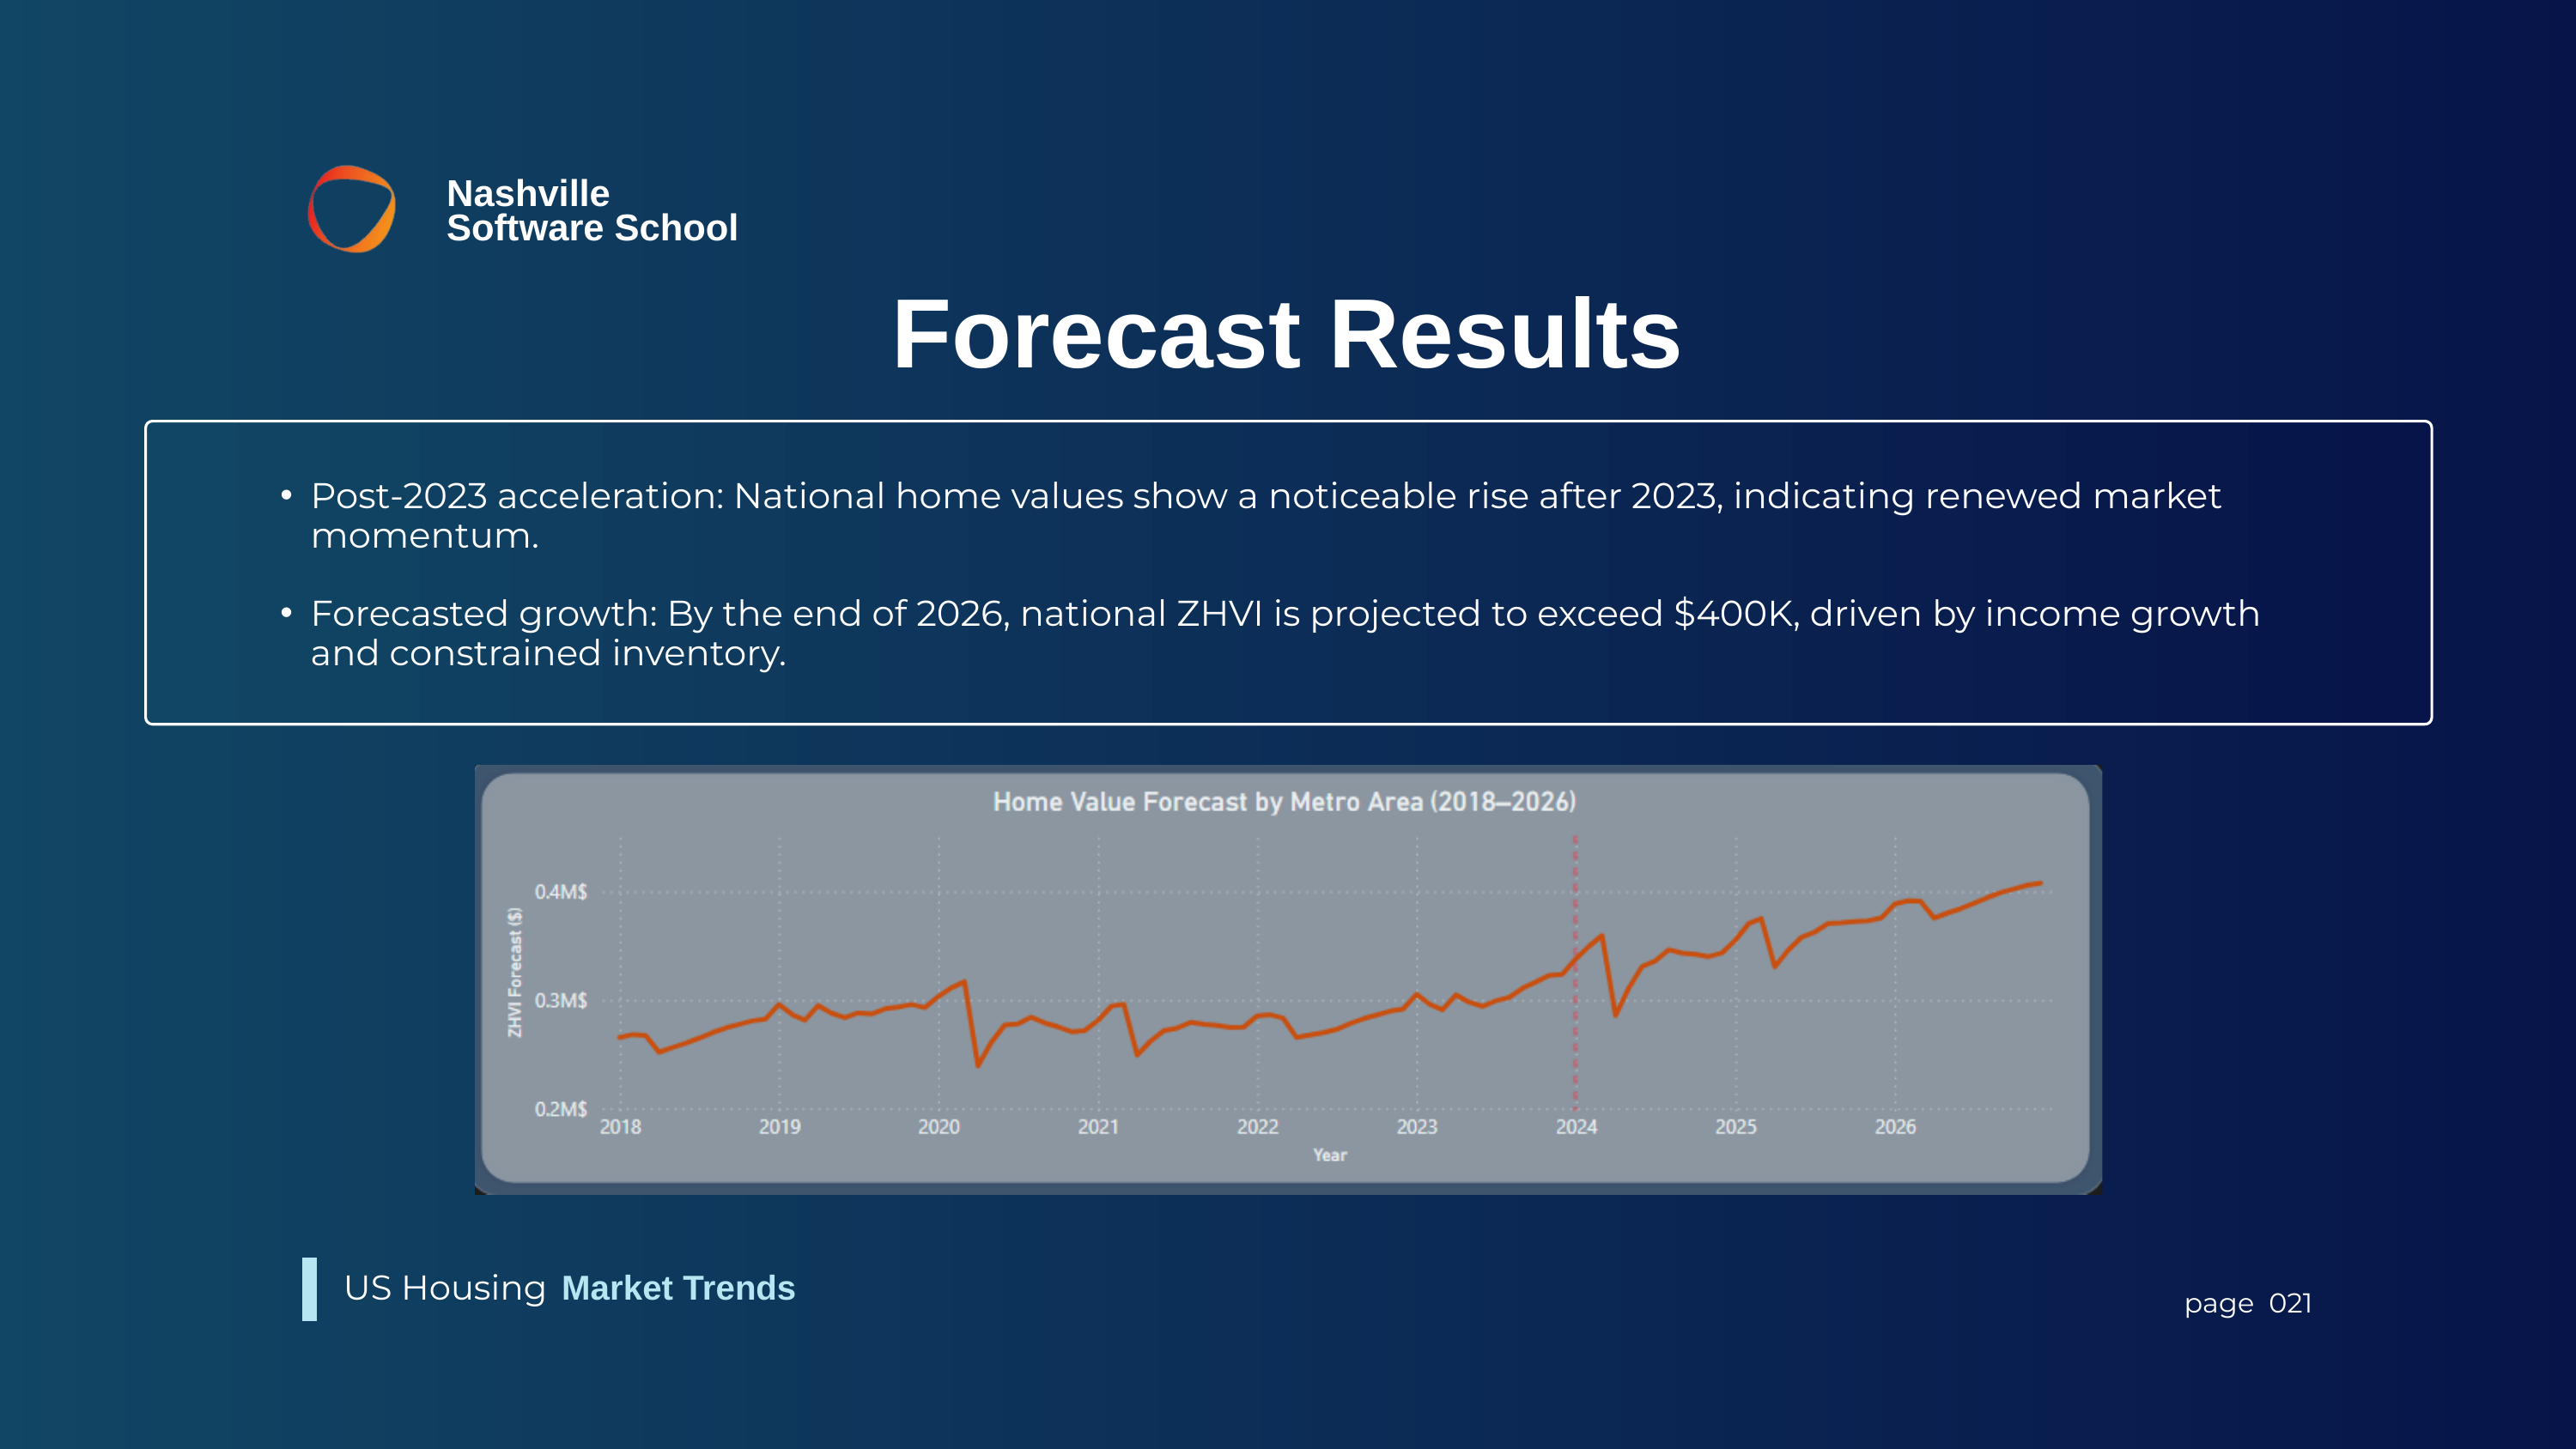

Nashville Software School
Forecast Results

Post-2023 acceleration: National home values show a noticeable rise after 2023, indicating renewed market momentum.

Forecasted growth: By the end of 2026, national ZHVI is projected to exceed $400K, driven by income growth and constrained inventory.

Market Trends
US Housing
page  021